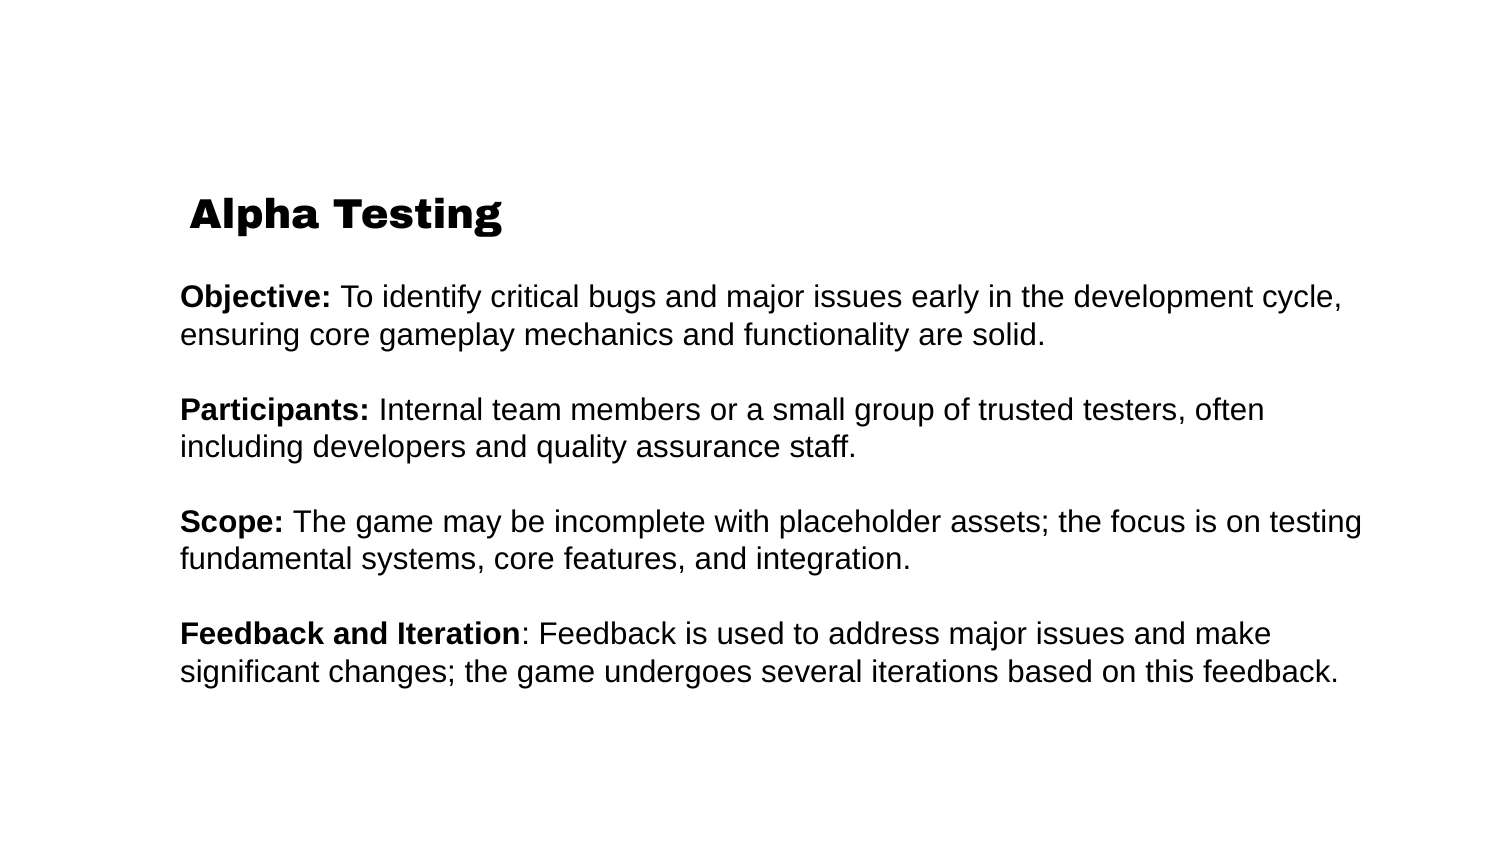

# Alpha and Beta Testing of Game
Alpha Testing

Objective: To identify critical bugs and major issues early in the development cycle, ensuring core gameplay mechanics and functionality are solid.

Participants: Internal team members or a small group of trusted testers, often including developers and quality assurance staff.

Scope: The game may be incomplete with placeholder assets; the focus is on testing fundamental systems, core features, and integration.

Feedback and Iteration: Feedback is used to address major issues and make significant changes; the game undergoes several iterations based on this feedback.